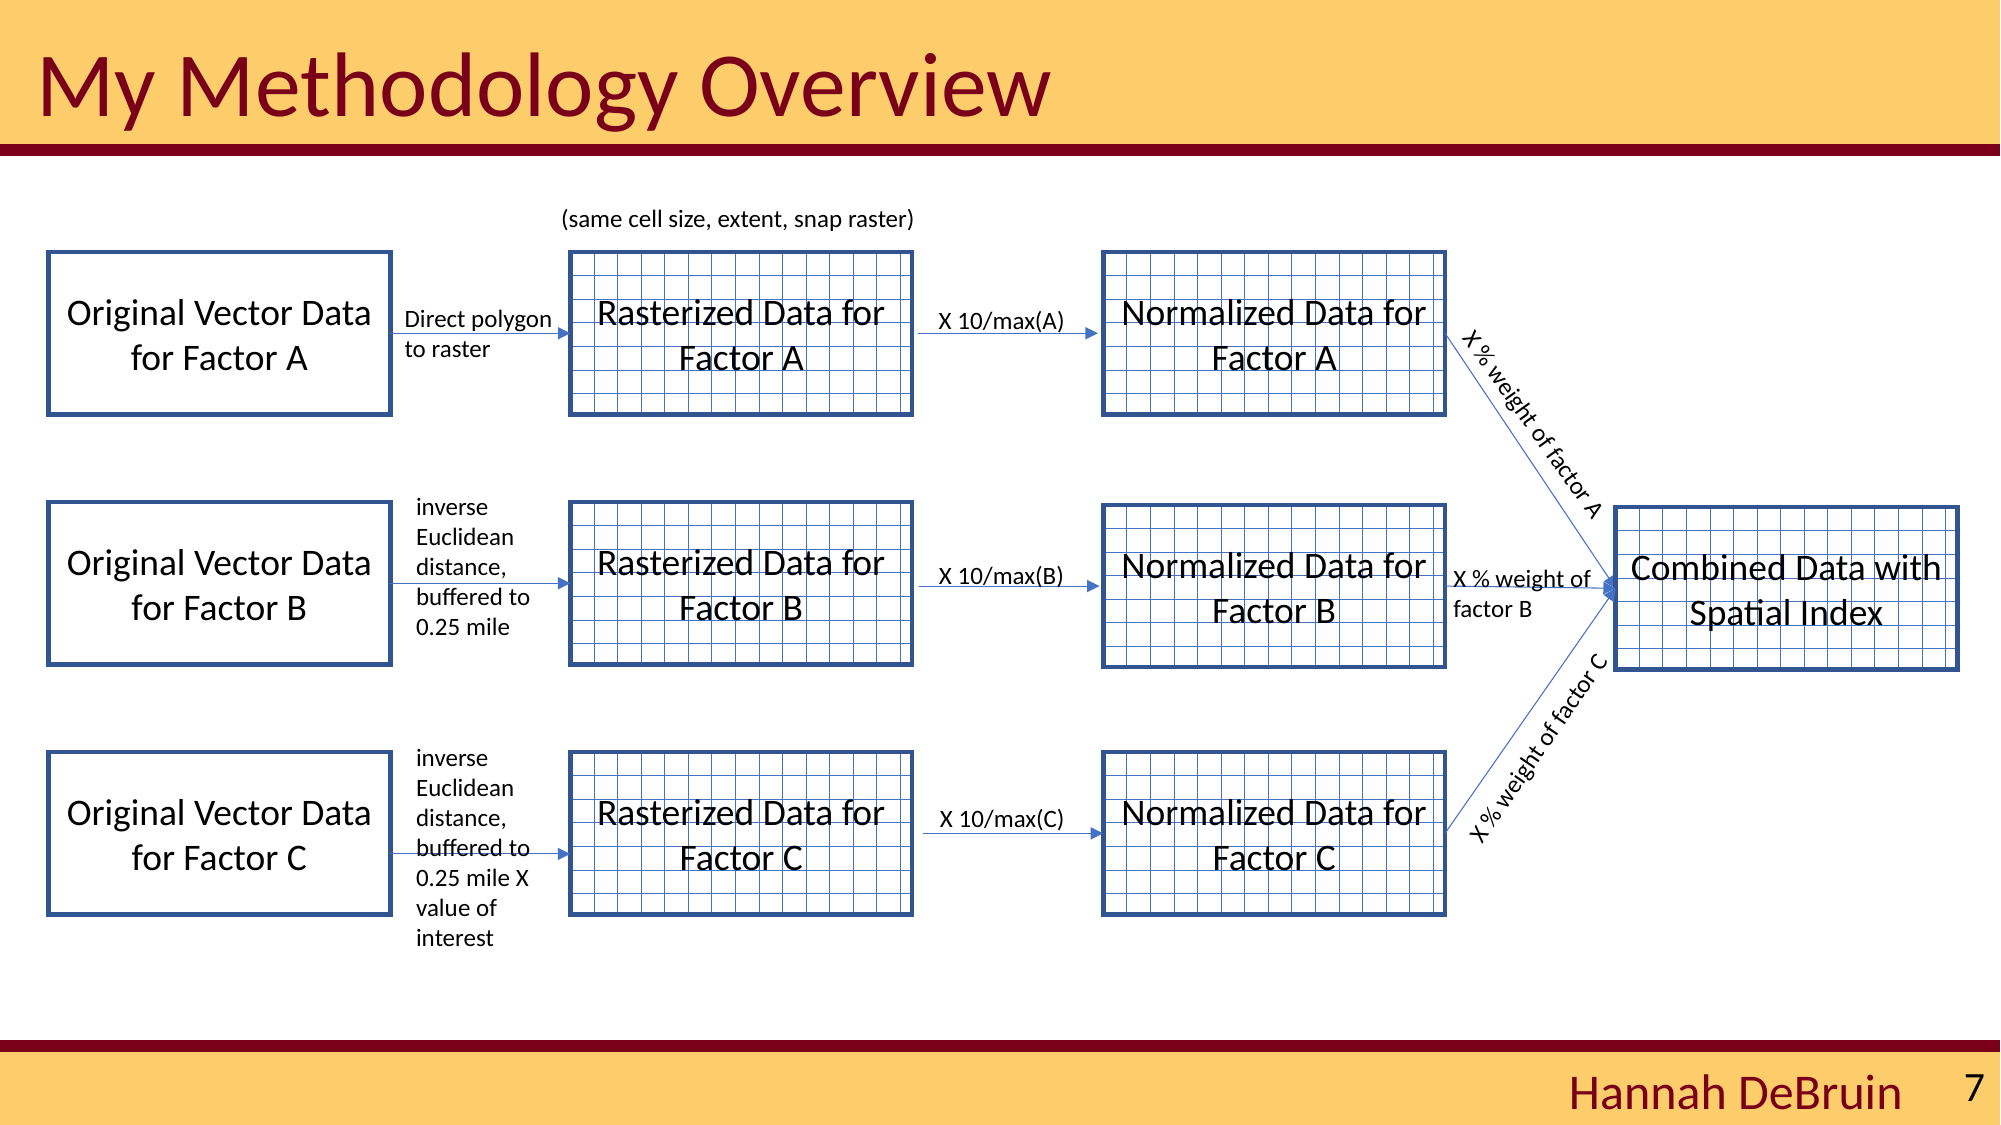

My Methodology Overview
(same cell size, extent, snap raster)
Rasterized Data for Factor A
Normalized Data for Factor A
Original Vector Data for Factor A
Direct polygon to raster
X 10/max(A)
X % weight of factor A
inverse Euclidean distance, buffered to 0.25 mile
Original Vector Data for Factor B
Rasterized Data for Factor B
Normalized Data for Factor B
Combined Data with Spatial Index
X 10/max(B)
X % weight of factor B
X % weight of factor C
inverse Euclidean distance, buffered to 0.25 mile X value of interest
Original Vector Data for Factor C
Rasterized Data for Factor C
Normalized Data for Factor C
X 10/max(C)
7

Hannah DeBruin